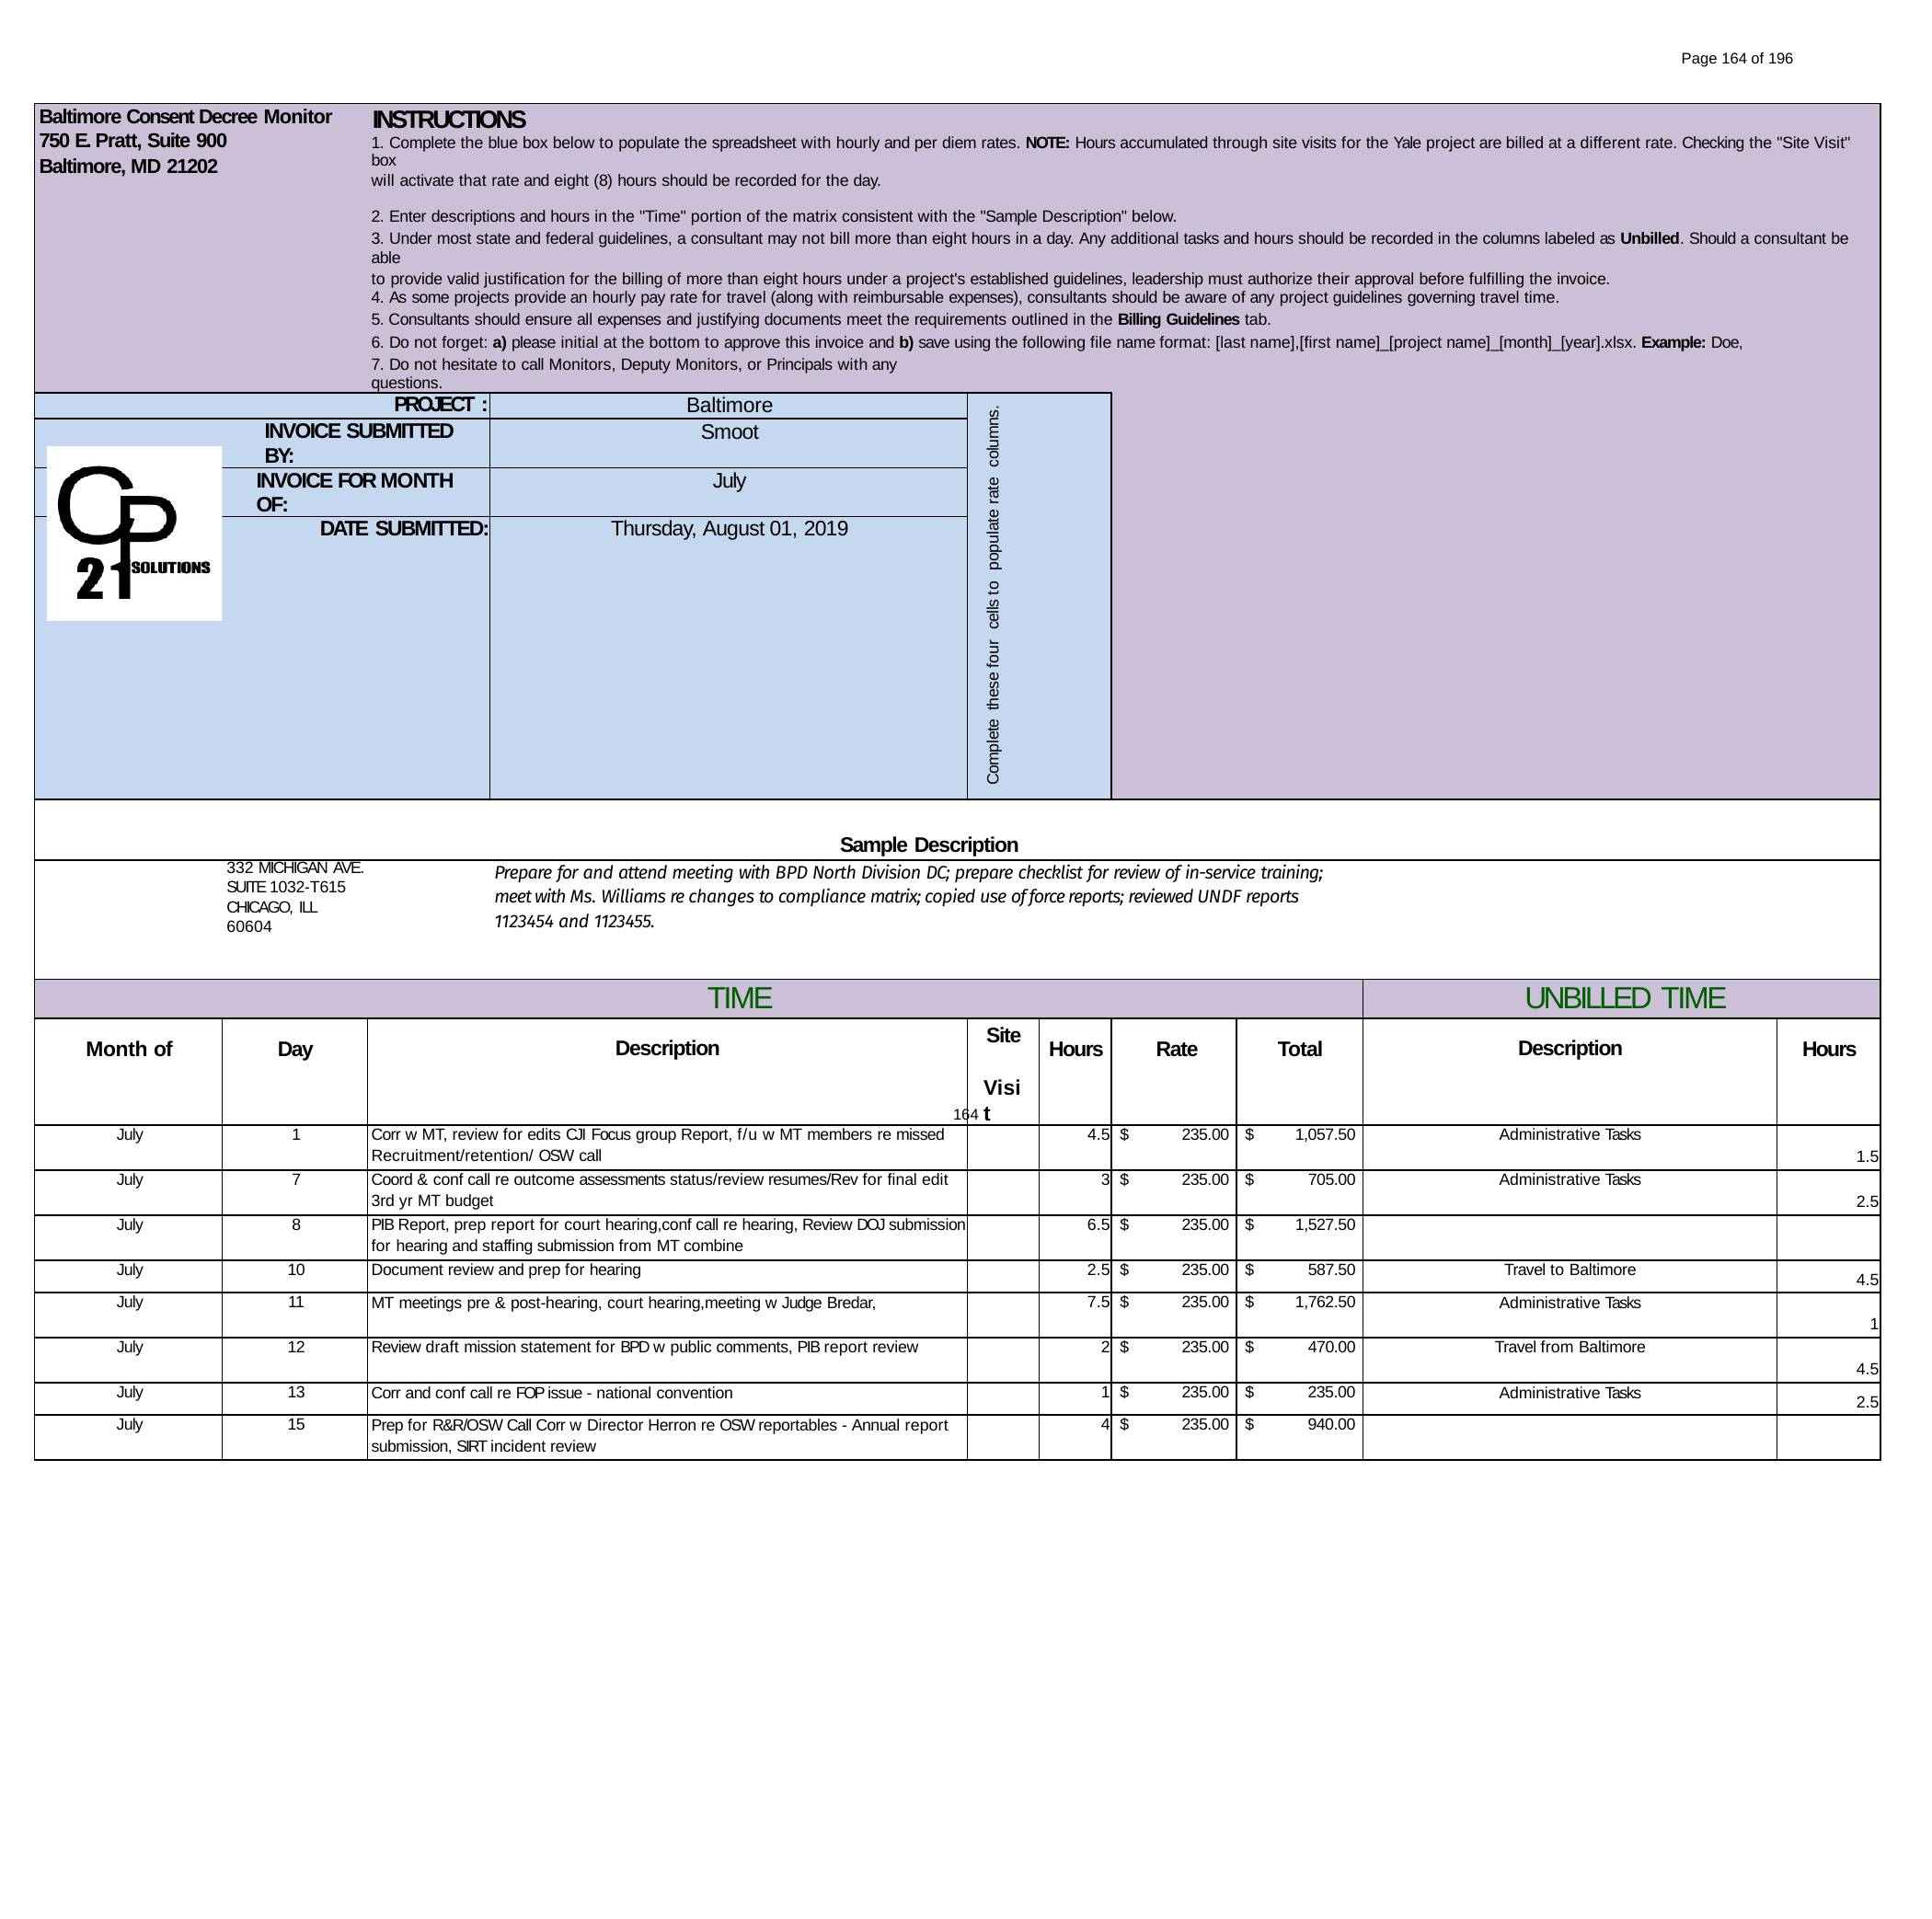

Page 164 of 196
| Baltimore Consent Decree Monitor 750 E. Pratt, Suite 900 Baltimore, MD 21202 |  | INSTRUCTIONS |  |  |  |  |  |  |  |
| --- | --- | --- | --- | --- | --- | --- | --- | --- | --- |
|  |  | 1. Complete the blue box below to populate the spreadsheet with hourly and per diem rates. NOTE: Hours accumulated through site visits for the Yale project are billed at a different rate. Checking the "Site Visit" box will activate that rate and eight (8) hours should be recorded for the day. |  |  |  |  |  |  |  |
|  |  | 2. Enter descriptions and hours in the "Time" portion of the matrix consistent with the "Sample Description" below. |  |  |  |  |  |  |  |
|  |  | 3. Under most state and federal guidelines, a consultant may not bill more than eight hours in a day. Any additional tasks and hours should be recorded in the columns labeled as Unbilled. Should a consultant be able to provide valid justification for the billing of more than eight hours under a project's established guidelines, leadership must authorize their approval before fulfilling the invoice. |  |  |  |  |  |  |  |
|  |  | 4. As some projects provide an hourly pay rate for travel (along with reimbursable expenses), consultants should be aware of any project guidelines governing travel time. |  |  |  |  |  |  |  |
|  |  | 5. Consultants should ensure all expenses and justifying documents meet the requirements outlined in the Billing Guidelines tab. |  |  |  |  |  |  |  |
|  |  | 6. Do not forget: a) please initial at the bottom to approve this invoice and b) save using the following file name format: [last name],[first name]\_[project name]\_[month]\_[year].xlsx. Example: Doe, |  |  |  |  |  |  |  |
|  |  | 7. Do not hesitate to call Monitors, Deputy Monitors, or Principals with any questions. |  |  |  |  |  |  |  |
| PROJECT : |  |  | Baltimore | Complete these four cells to populate rate columns. |  |  |  |  |  |
| INVOICE SUBMITTED BY: |  |  | Smoot |  |  |  |  |  |  |
| INVOICE FOR MONTH OF: |  |  | July |  |  |  |  |  |  |
| DATE SUBMITTED: |  |  | Thursday, August 01, 2019 |  |  |  |  |  |  |
|  |  |  | Sample Description |  |  |  |  |  |  |
|  | 332 MICHIGAN AVE. SUITE 1032-T615 CHICAGO, ILL 60604 |  | Prepare for and attend meeting with BPD North Division DC; prepare checklist for review of in-service training; meet with Ms. Williams re changes to compliance matrix; copied use of force reports; reviewed UNDF reports 1123454 and 1123455. |  |  |  |  |  |  |
| TIME |  |  |  |  |  |  |  | UNBILLED TIME |  |
| Month of | Day | Description |  | Site Visit | Hours | Rate | Total | Description | Hours |
| July | 1 | Corr w MT, review for edits CJI Focus group Report, f/u w MT members re missed Recruitment/retention/ OSW call |  |  | 4.5 | $ 235.00 | $ 1,057.50 | Administrative Tasks | 1.5 |
| July | 7 | Coord & conf call re outcome assessments status/review resumes/Rev for final edit 3rd yr MT budget |  |  | 3 | $ 235.00 | $ 705.00 | Administrative Tasks | 2.5 |
| July | 8 | PIB Report, prep report for court hearing,conf call re hearing, Review DOJ submission for hearing and staffing submission from MT combine |  |  | 6.5 | $ 235.00 | $ 1,527.50 |  |  |
| July | 10 | Document review and prep for hearing |  |  | 2.5 | $ 235.00 | $ 587.50 | Travel to Baltimore | 4.5 |
| July | 11 | MT meetings pre & post-hearing, court hearing,meeting w Judge Bredar, |  |  | 7.5 | $ 235.00 | $ 1,762.50 | Administrative Tasks | 1 |
| July | 12 | Review draft mission statement for BPD w public comments, PIB report review |  |  | 2 | $ 235.00 | $ 470.00 | Travel from Baltimore | 4.5 |
| July | 13 | Corr and conf call re FOP issue - national convention |  |  | 1 | $ 235.00 | $ 235.00 | Administrative Tasks | 2.5 |
| July | 15 | Prep for R&R/OSW Call Corr w Director Herron re OSW reportables - Annual report submission, SIRT incident review |  |  | 4 | $ 235.00 | $ 940.00 |  |  |

164